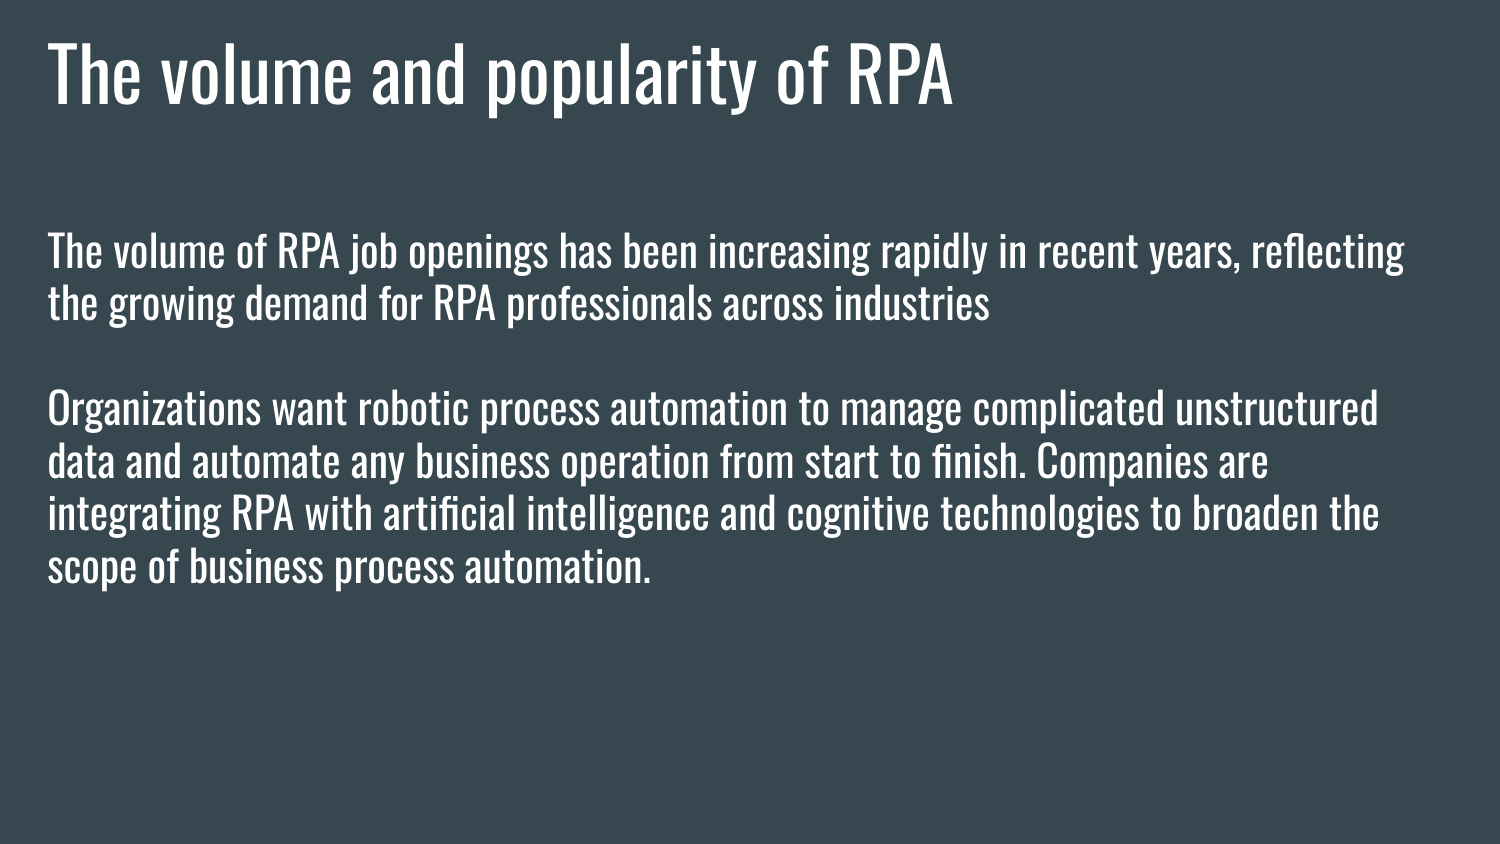

# The volume and popularity of RPA

The volume of RPA job openings has been increasing rapidly in recent years, reflecting the growing demand for RPA professionals across industries

Organizations want robotic process automation to manage complicated unstructured data and automate any business operation from start to finish. Companies are integrating RPA with artificial intelligence and cognitive technologies to broaden the scope of business process automation.